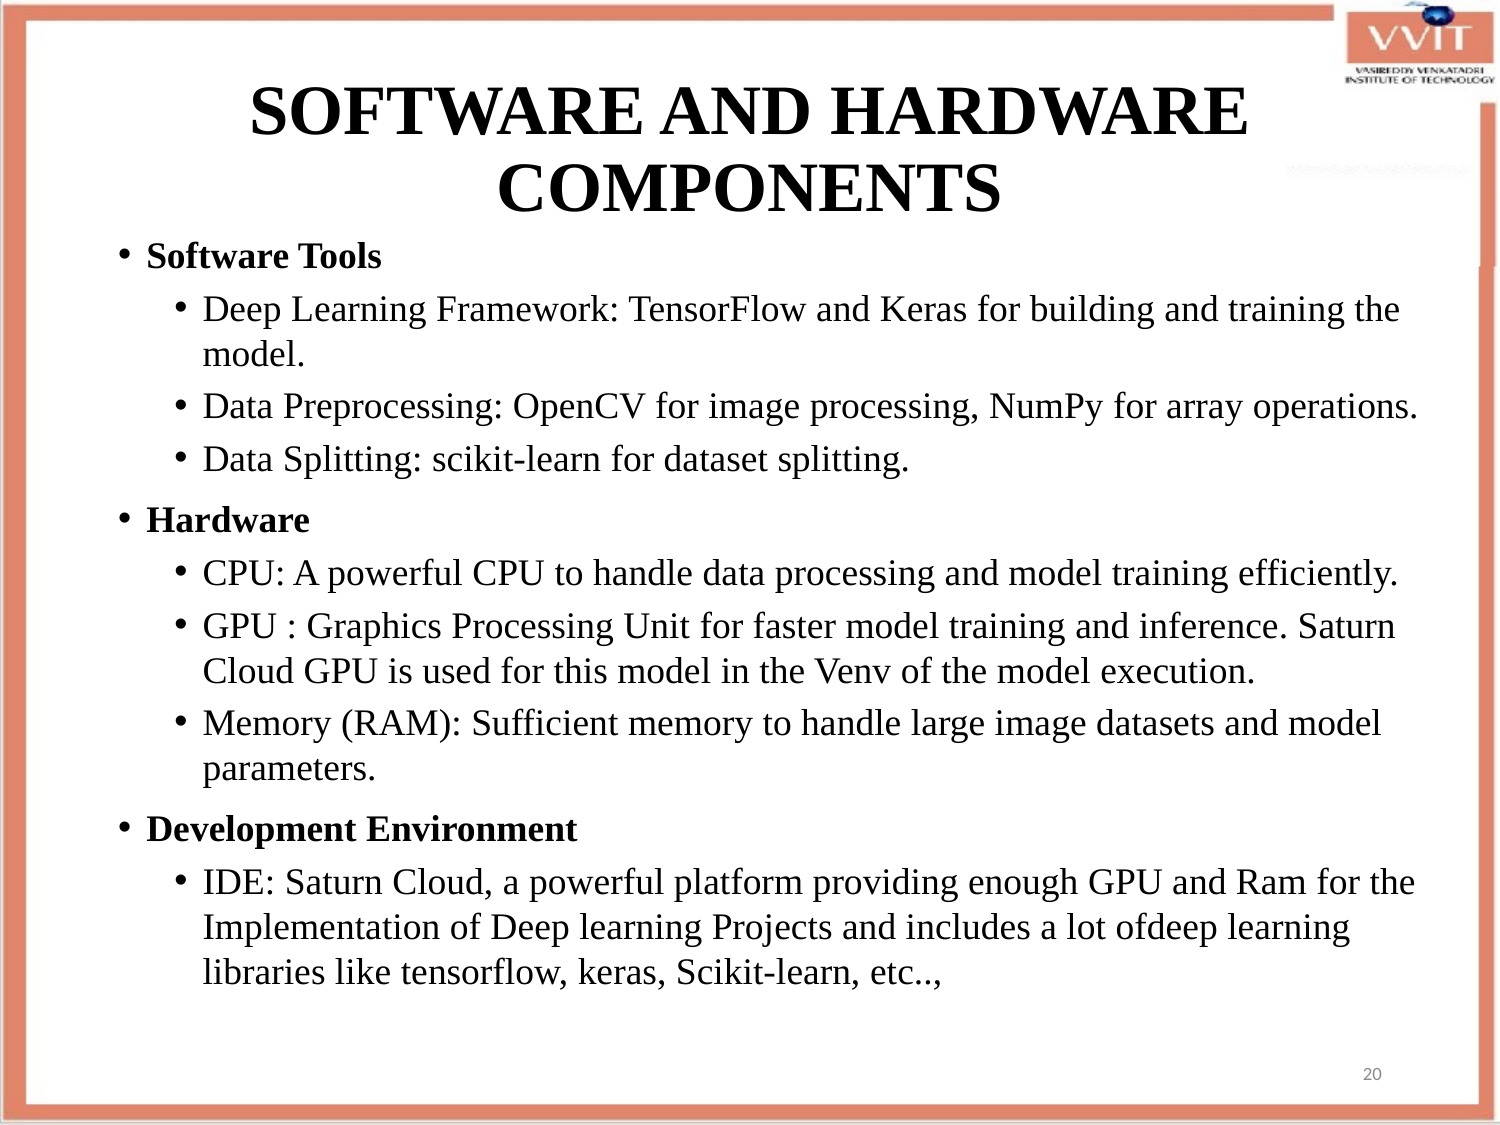

# SOFTWARE AND HARDWARE COMPONENTS
Software Tools
Deep Learning Framework: TensorFlow and Keras for building and training the model.
Data Preprocessing: OpenCV for image processing, NumPy for array operations.
Data Splitting: scikit-learn for dataset splitting.
Hardware
CPU: A powerful CPU to handle data processing and model training efficiently.
GPU : Graphics Processing Unit for faster model training and inference. Saturn Cloud GPU is used for this model in the Venv of the model execution.
Memory (RAM): Sufficient memory to handle large image datasets and model parameters.
Development Environment
IDE: Saturn Cloud, a powerful platform providing enough GPU and Ram for the Implementation of Deep learning Projects and includes a lot ofdeep learning libraries like tensorflow, keras, Scikit-learn, etc..,

20